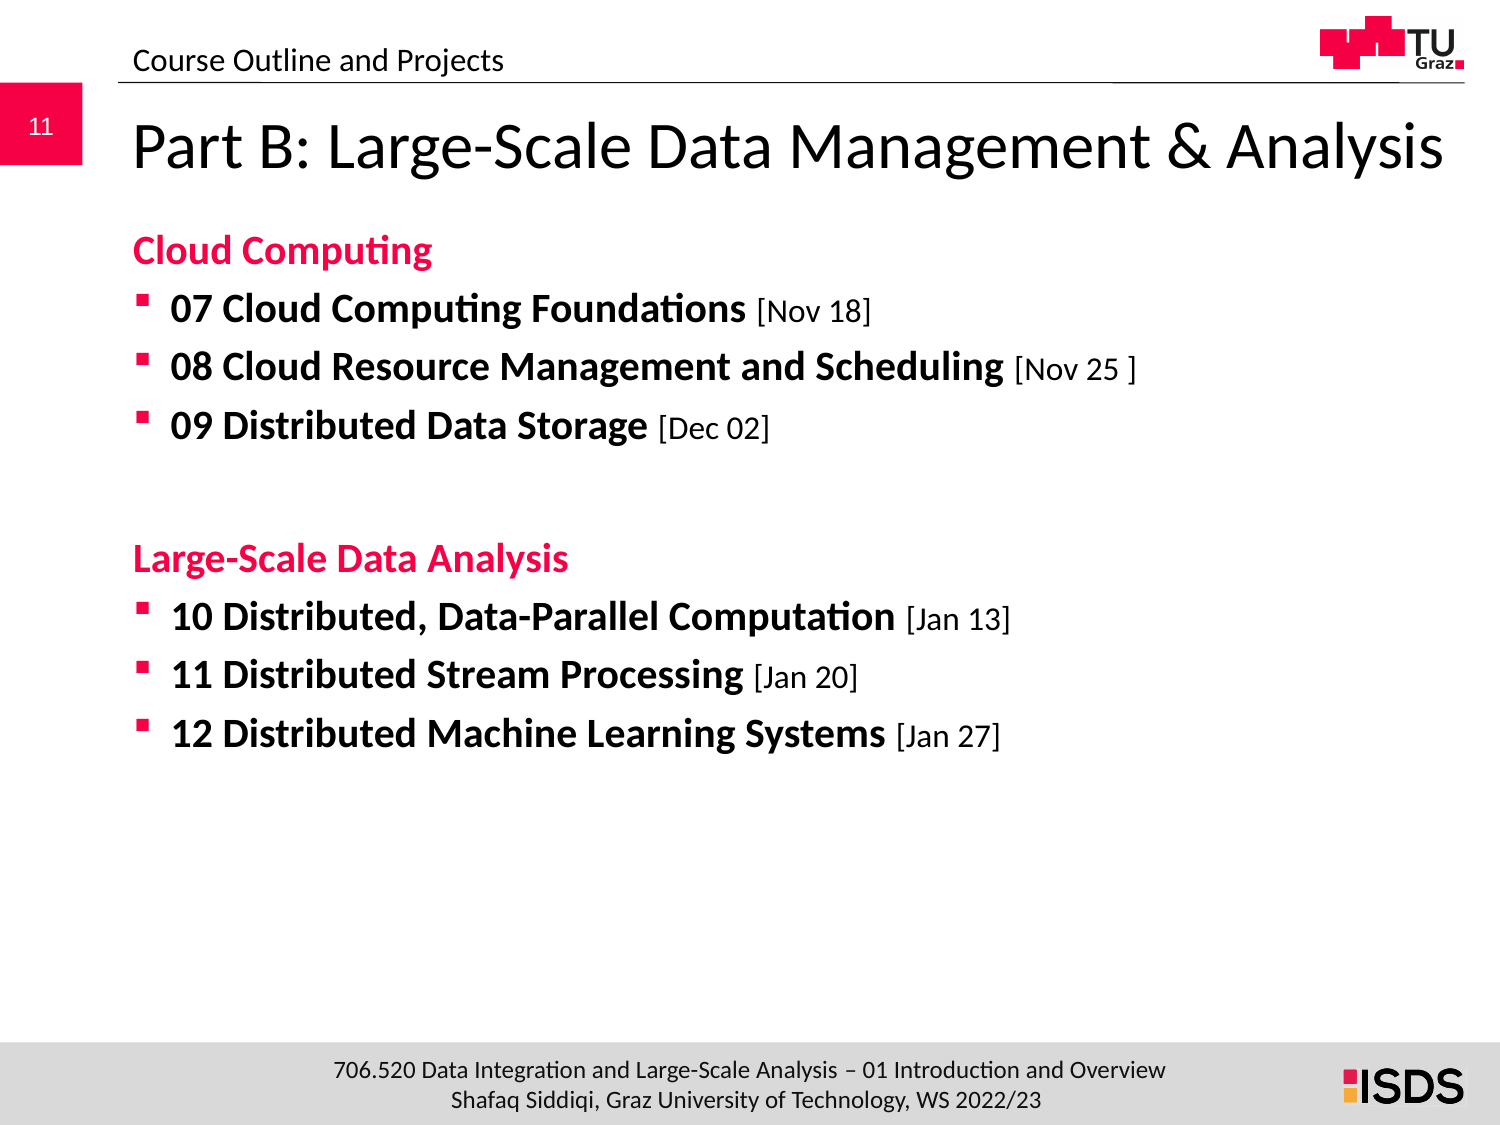

Course Outline and Projects
# Part B: Large-Scale Data Management & Analysis
Cloud Computing
07 Cloud Computing Foundations [Nov 18]
08 Cloud Resource Management and Scheduling [Nov 25 ]
09 Distributed Data Storage [Dec 02]

Large-Scale Data Analysis
10 Distributed, Data-Parallel Computation [Jan 13]
11 Distributed Stream Processing [Jan 20]
12 Distributed Machine Learning Systems [Jan 27]